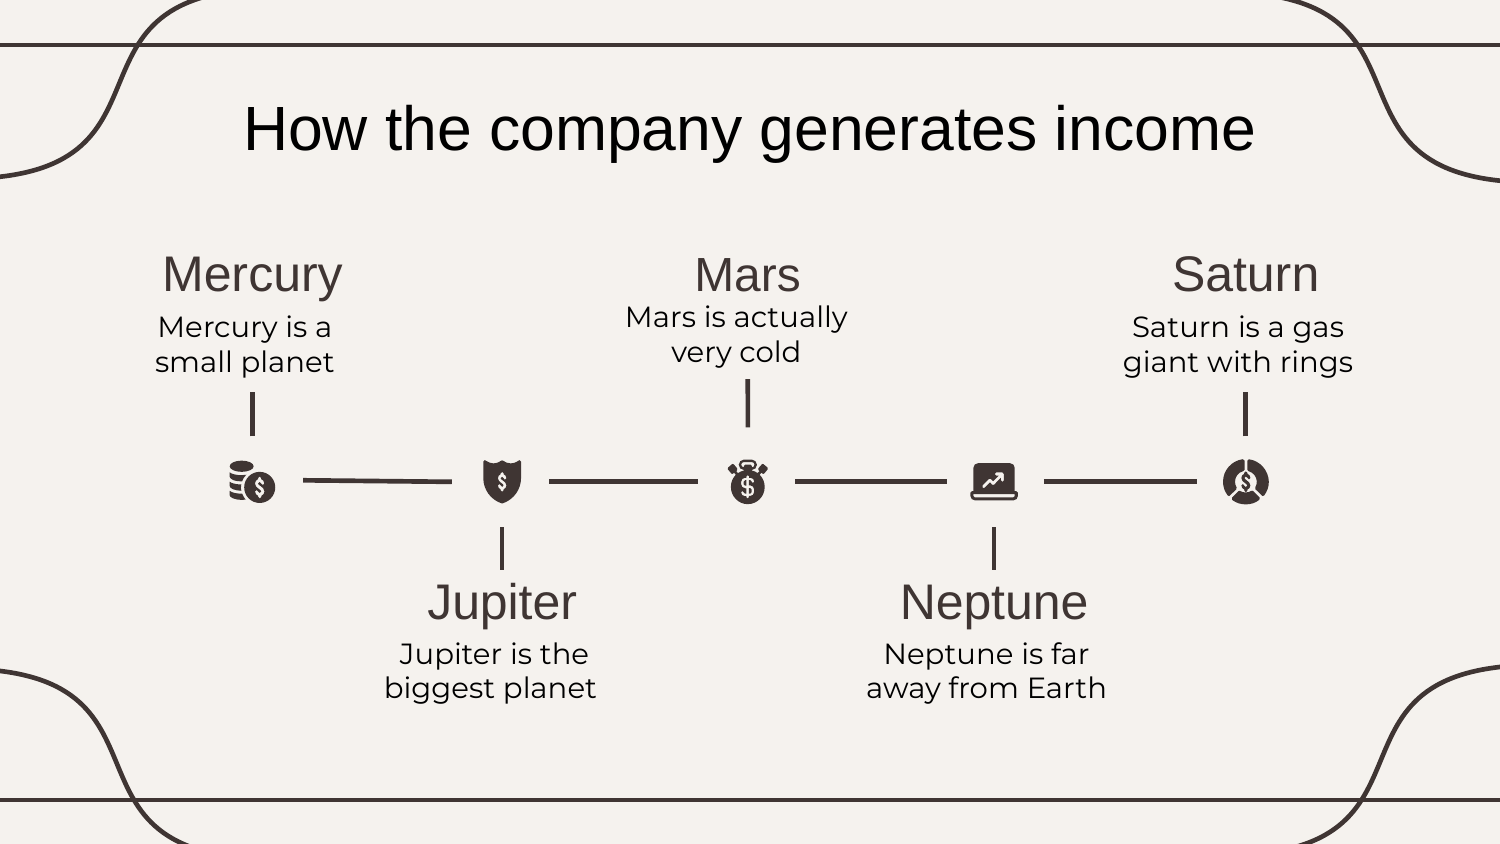

# How the company generates income
Mercury
Saturn
Mars
Mars is actually  very cold
Mercury is a small planet
Saturn is a gas giant with rings

Jupiter
Neptune
Neptune is far away from Earth
Jupiter is the biggest planet